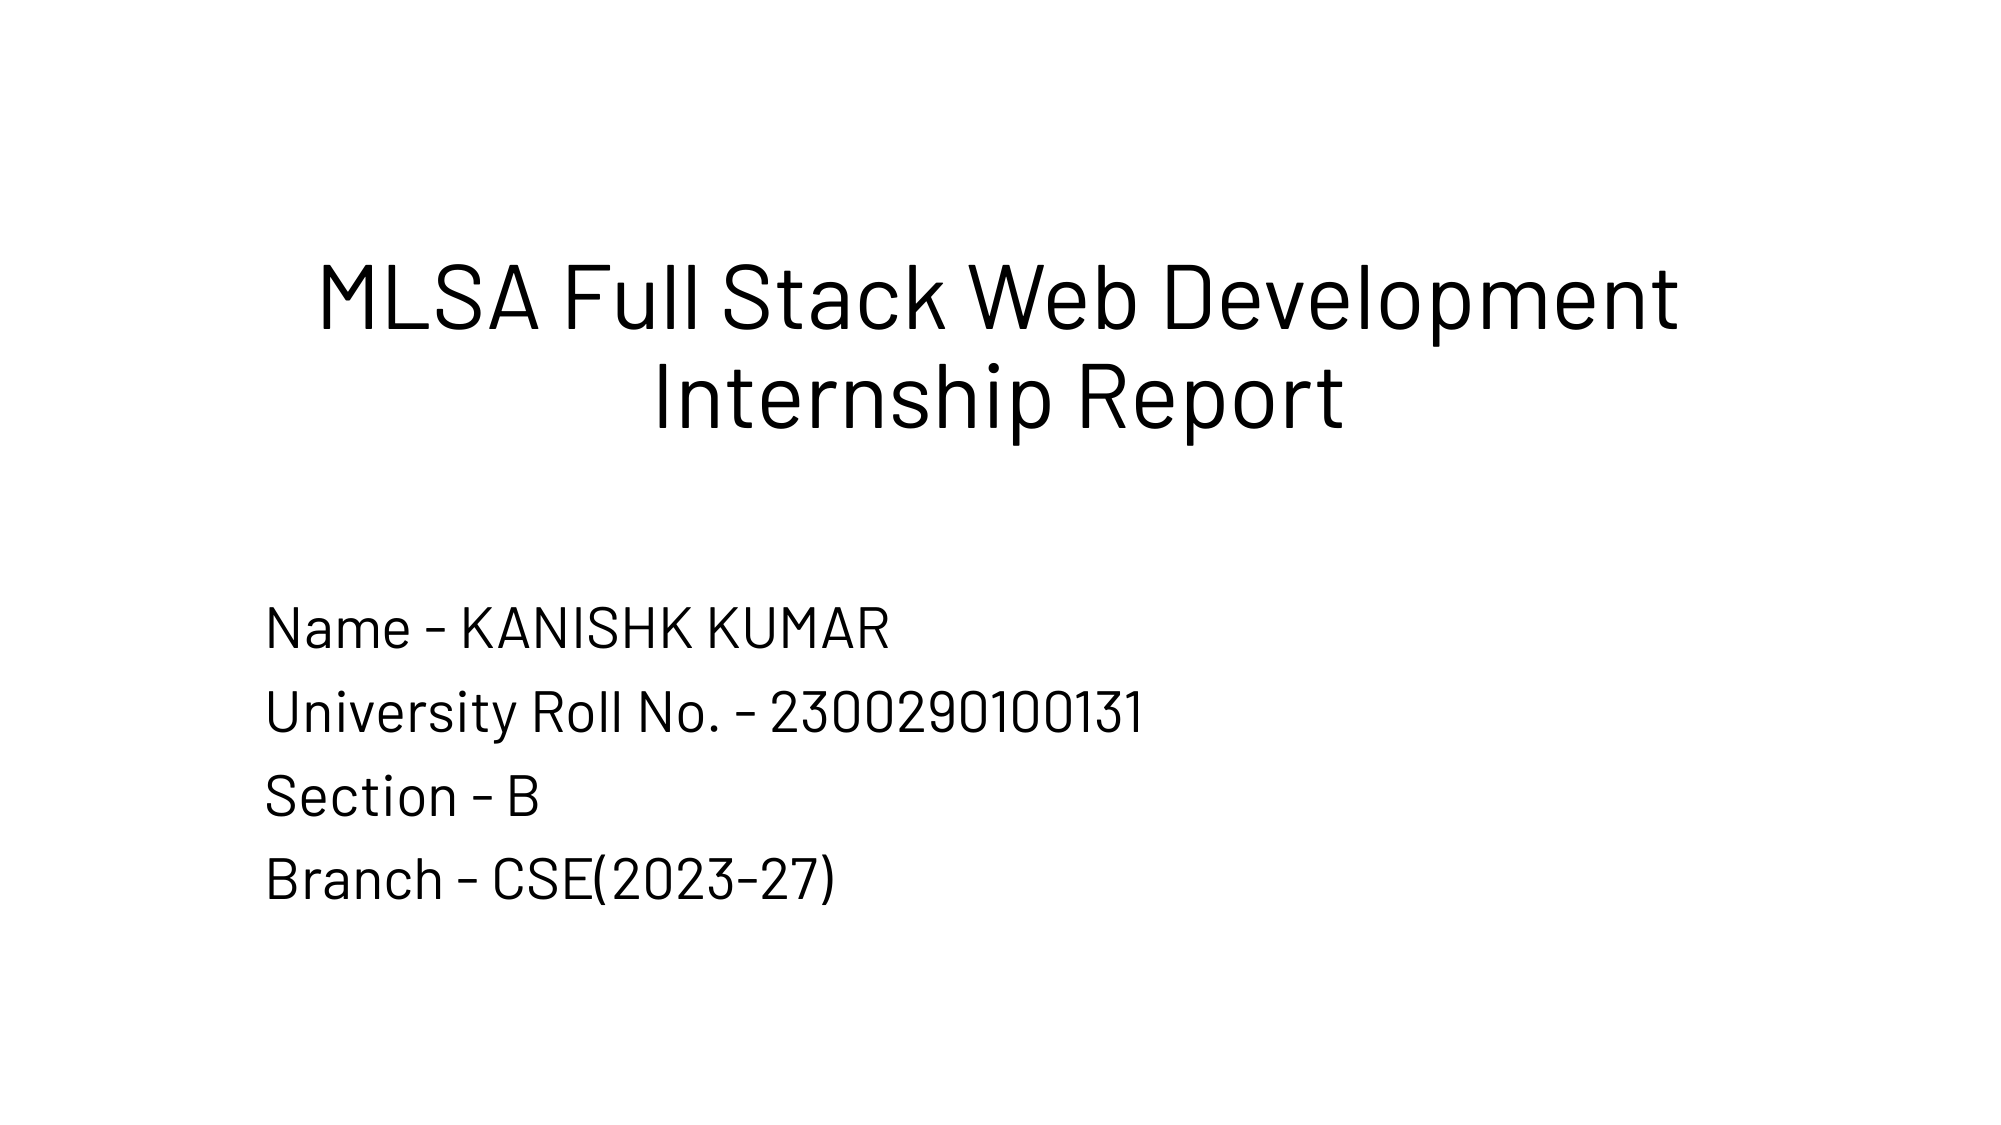

# MLSA Full Stack Web Development Internship Report
Name - KANISHK KUMAR
University Roll No. - 2300290100131
Section - B
Branch - CSE(2023-27)